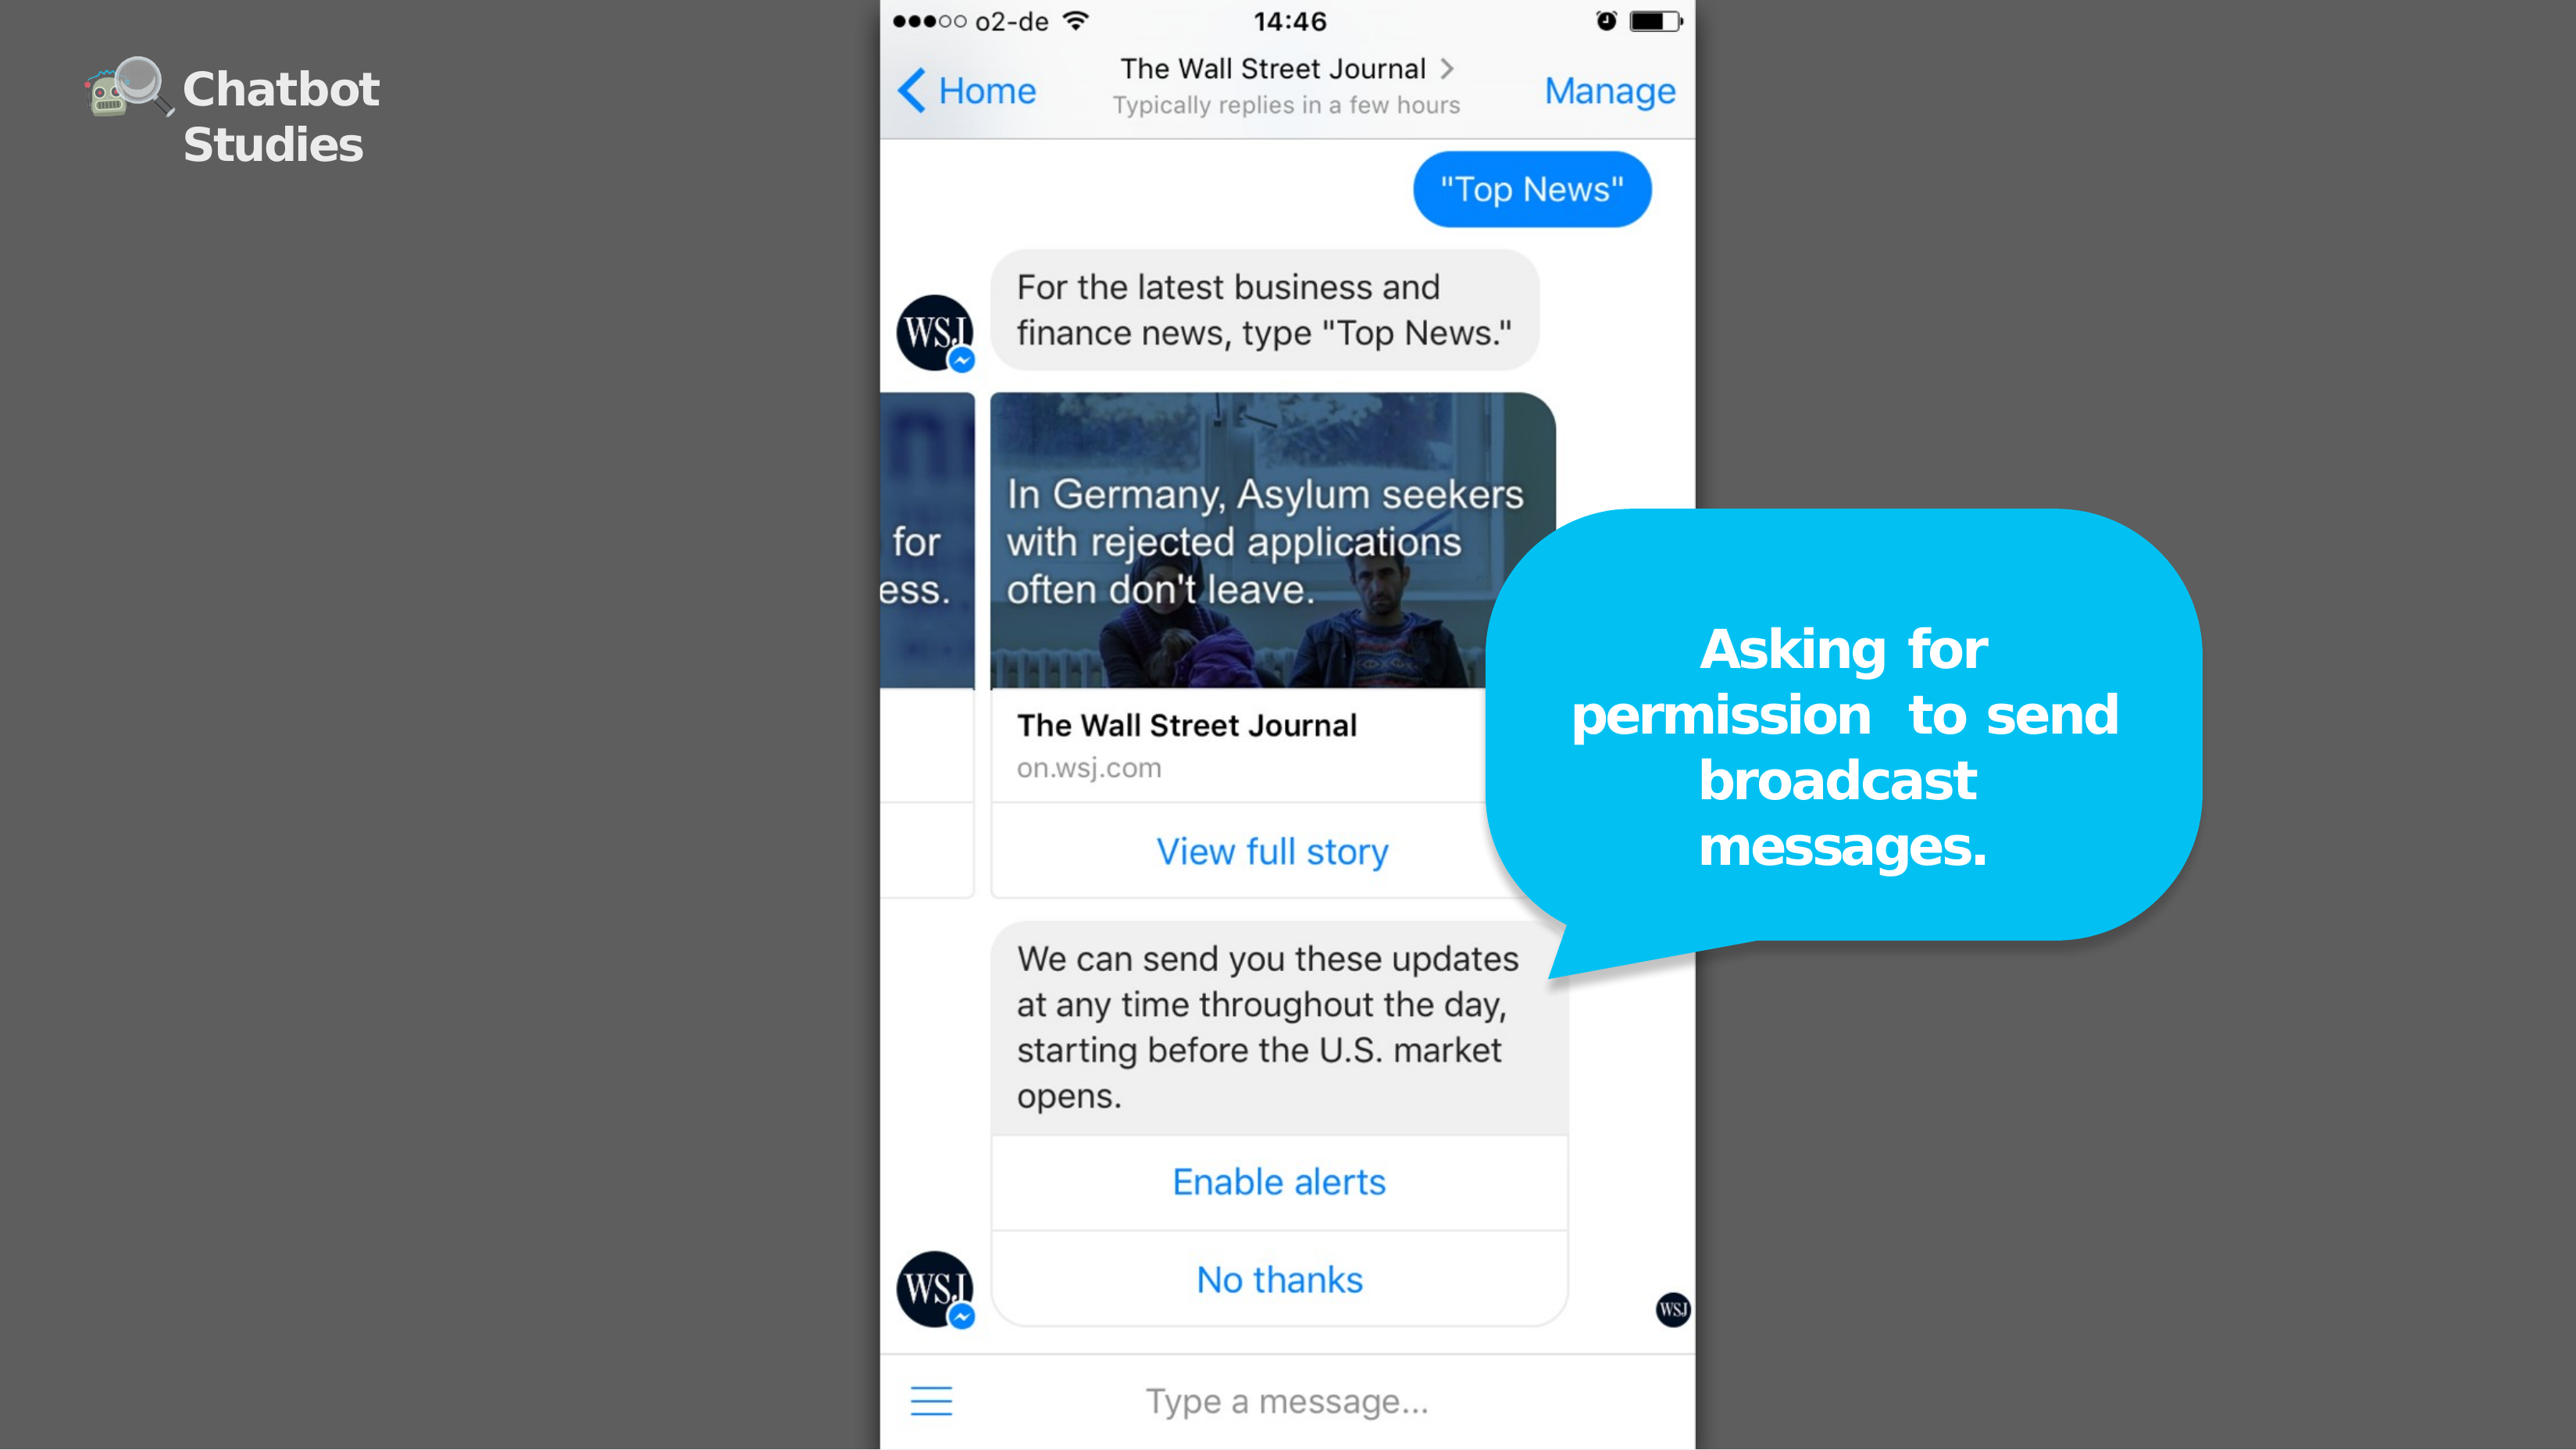

Chatbot Studies

# Asking for permission  to send broadcast  messages.